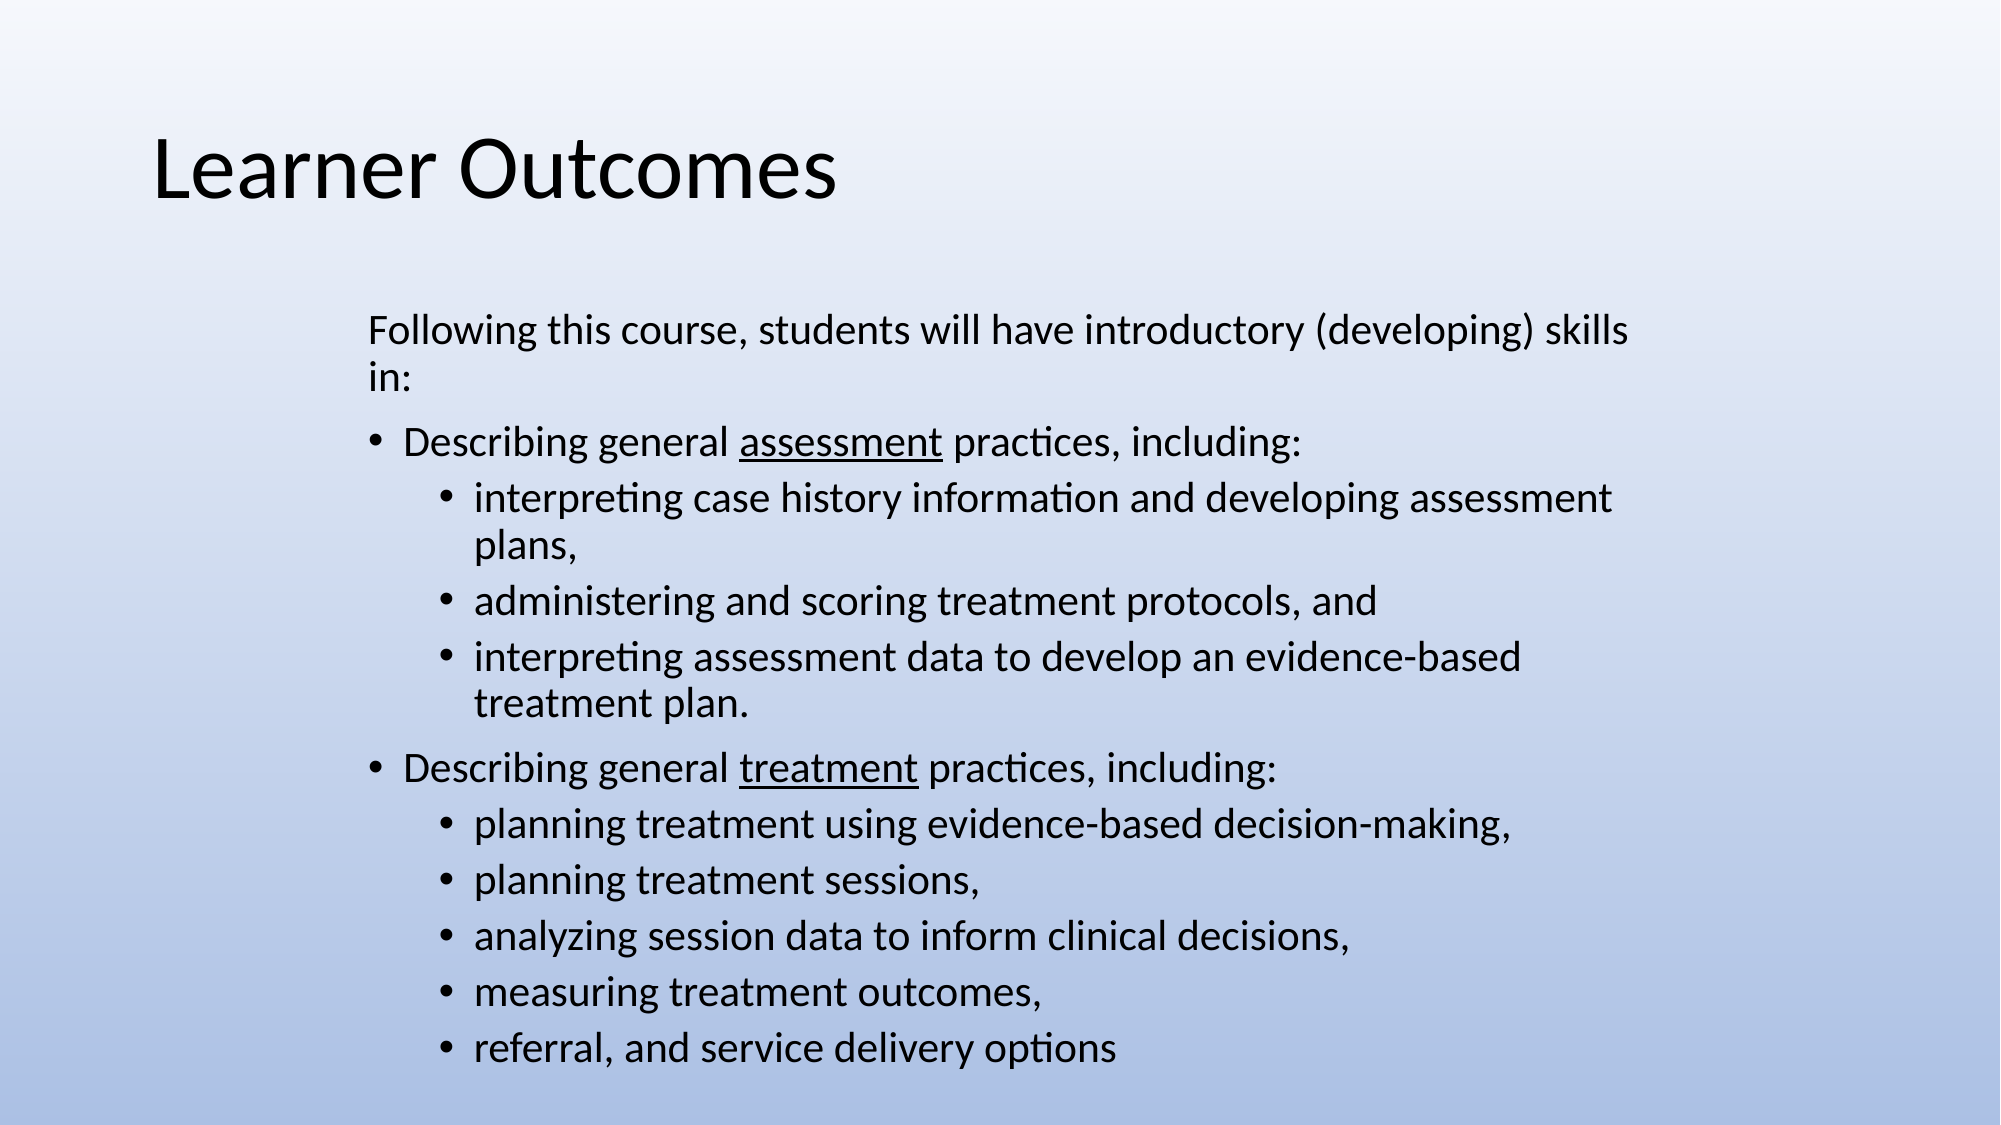

# Learner Outcomes
Following this course, students will have introductory (developing) skills in:
Describing general assessment practices, including:
interpreting case history information and developing assessment plans,
administering and scoring treatment protocols, and
interpreting assessment data to develop an evidence-based treatment plan.
Describing general treatment practices, including:
planning treatment using evidence-based decision-making,
planning treatment sessions,
analyzing session data to inform clinical decisions,
measuring treatment outcomes,
referral, and service delivery options